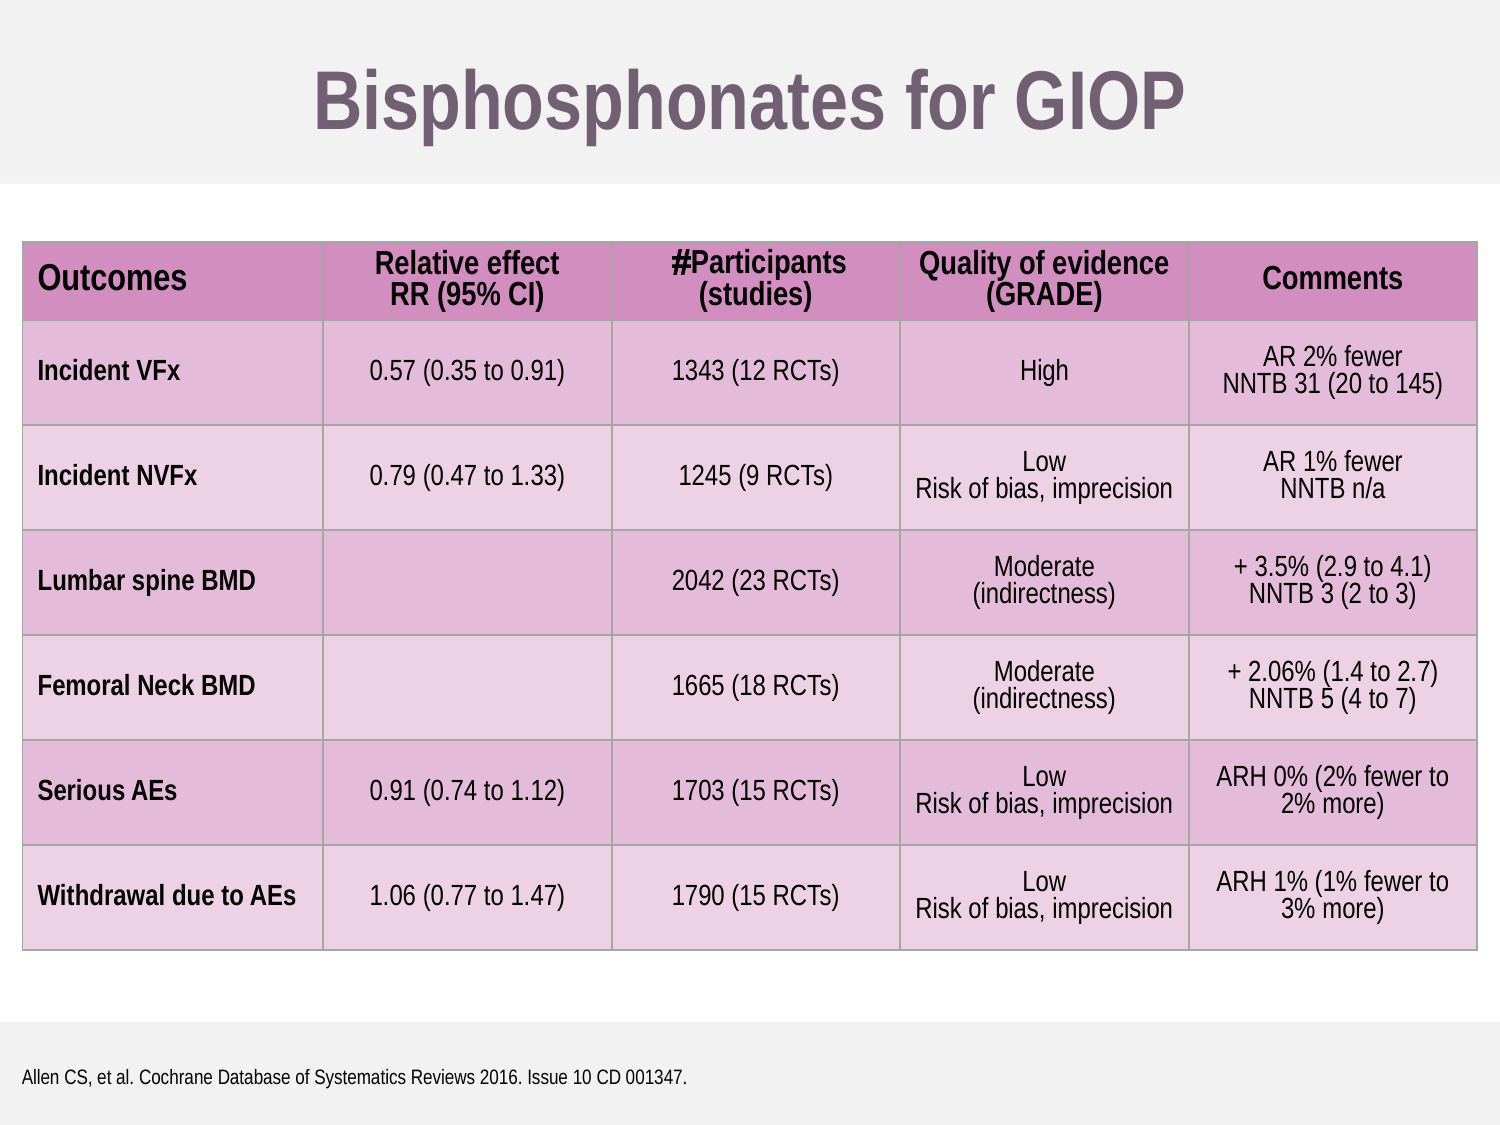

Bisphosphonates for GIOP
| Outcomes | Relative effect RR (95% CI) | #Participants (studies) | Quality of evidence (GRADE) | Comments |
| --- | --- | --- | --- | --- |
| Incident VFx | 0.57 (0.35 to 0.91) | 1343 (12 RCTs) | High | AR 2% fewer NNTB 31 (20 to 145) |
| Incident NVFx | 0.79 (0.47 to 1.33) | 1245 (9 RCTs) | Low Risk of bias, imprecision | AR 1% fewer NNTB n/a |
| Lumbar spine BMD |  | 2042 (23 RCTs) | Moderate (indirectness) | + 3.5% (2.9 to 4.1) NNTB 3 (2 to 3) |
| Femoral Neck BMD |  | 1665 (18 RCTs) | Moderate (indirectness) | + 2.06% (1.4 to 2.7) NNTB 5 (4 to 7) |
| Serious AEs | 0.91 (0.74 to 1.12) | 1703 (15 RCTs) | Low Risk of bias, imprecision | ARH 0% (2% fewer to 2% more) |
| Withdrawal due to AEs | 1.06 (0.77 to 1.47) | 1790 (15 RCTs) | Low Risk of bias, imprecision | ARH 1% (1% fewer to 3% more) |
Allen CS, et al. Cochrane Database of Systematics Reviews 2016. Issue 10 CD 001347.